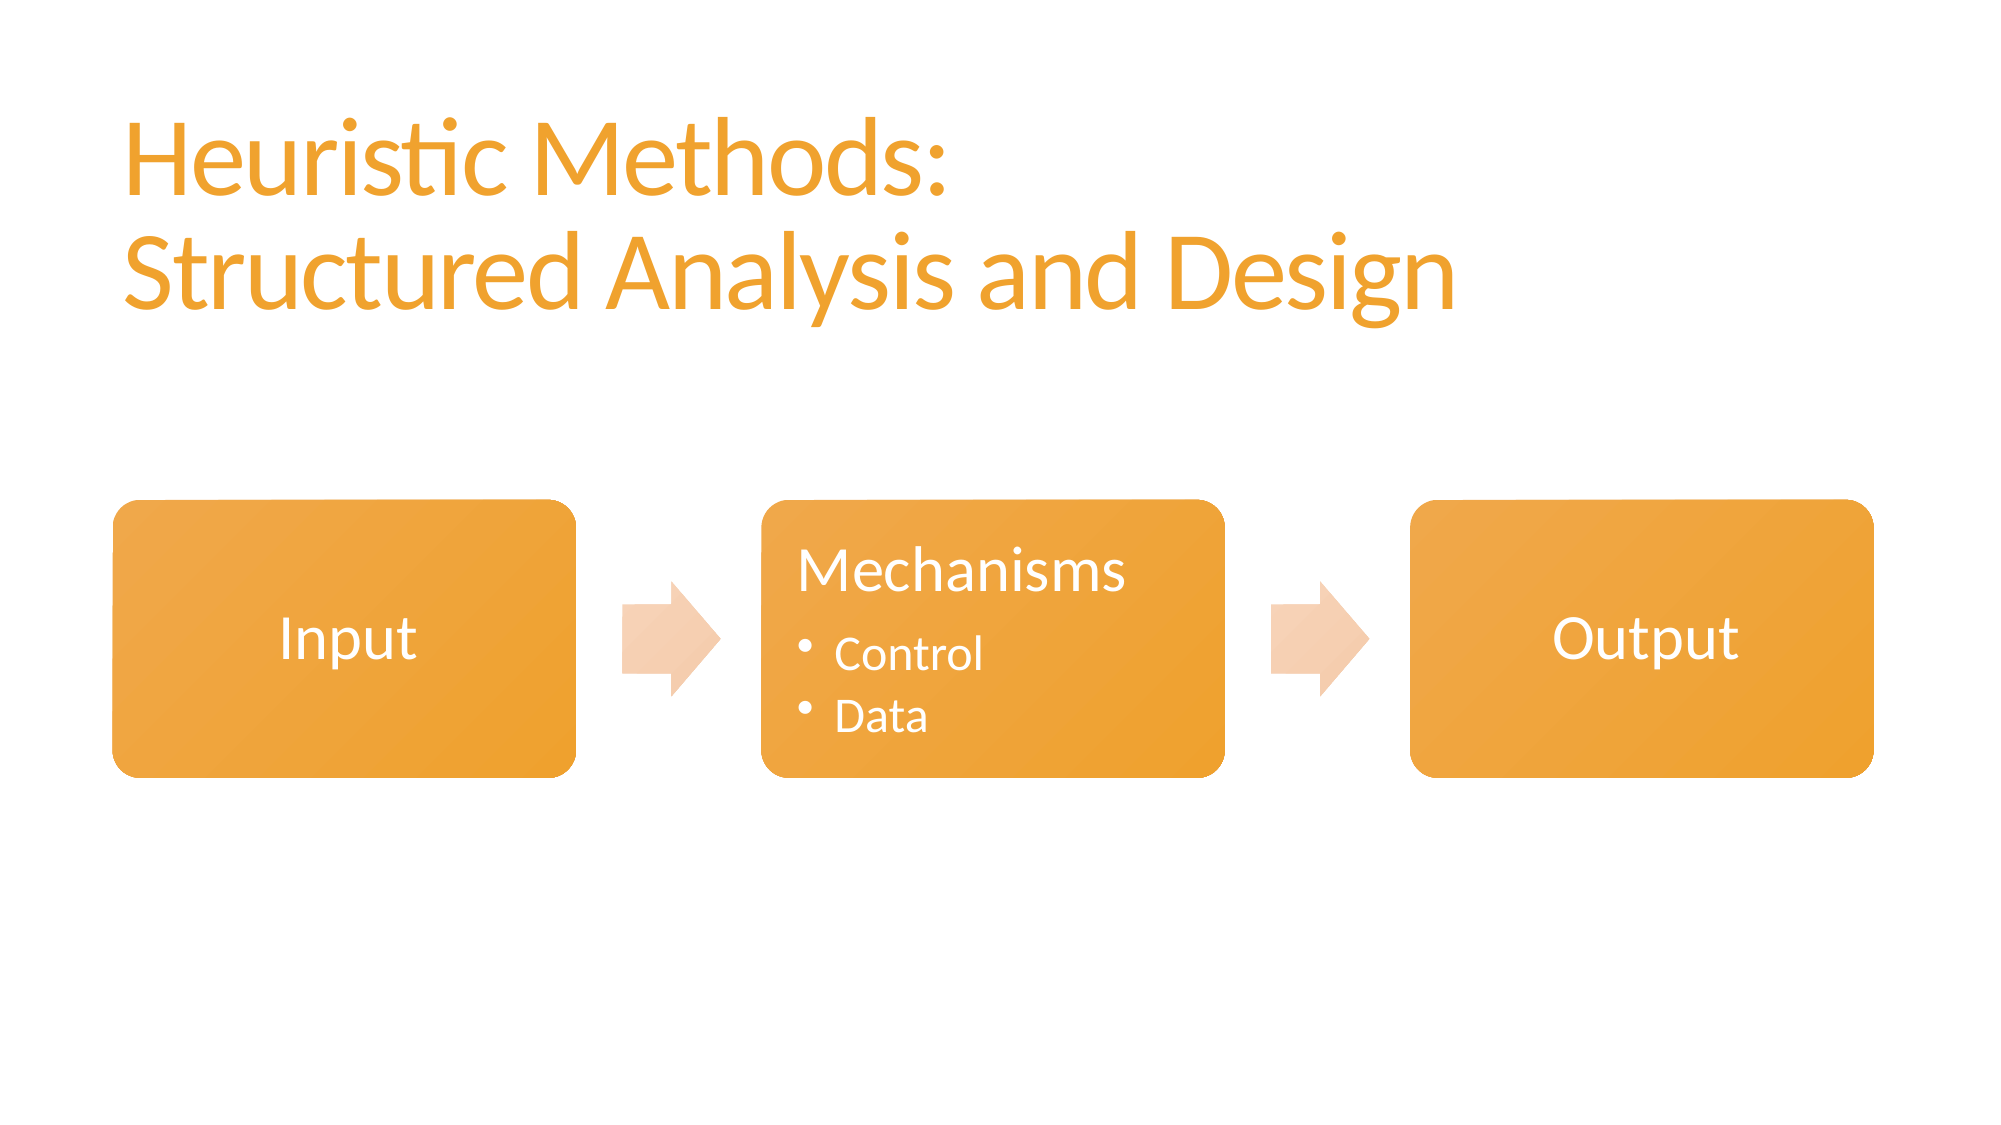

# Heuristic Methods: Structured Analysis and Design
Input

Mechanisms
Control
Data

Output